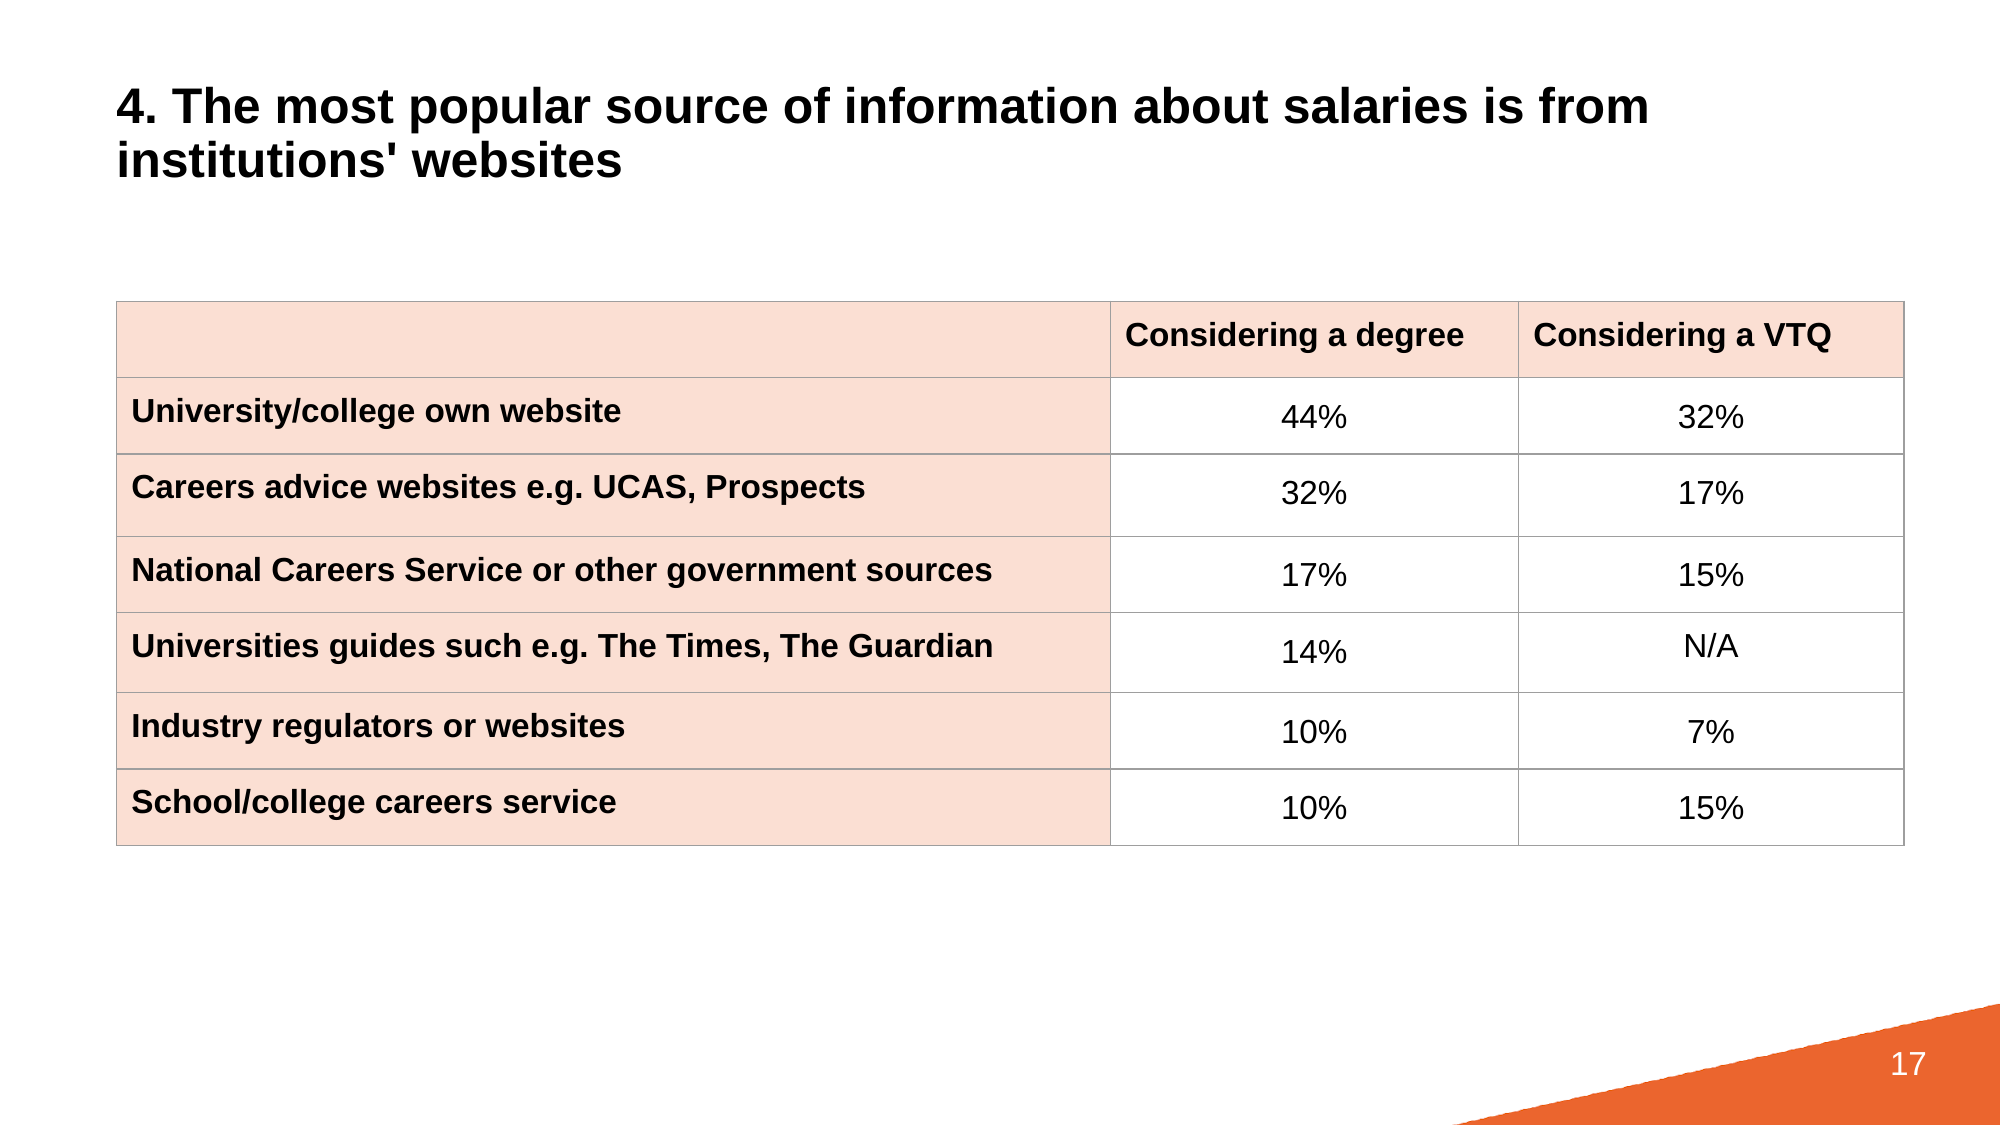

# 4. The most popular source of information about salaries is from institutions' websites
|  | Considering a degree | Considering a VTQ |
| --- | --- | --- |
| University/college own website | 44% | 32% |
| Careers advice websites e.g. UCAS, Prospects | 32% | 17% |
| National Careers Service or other government sources | 17% | 15% |
| Universities guides such e.g. The Times, The Guardian | 14% | N/A |
| Industry regulators or websites | 10% | 7% |
| School/college careers service | 10% | 15% |